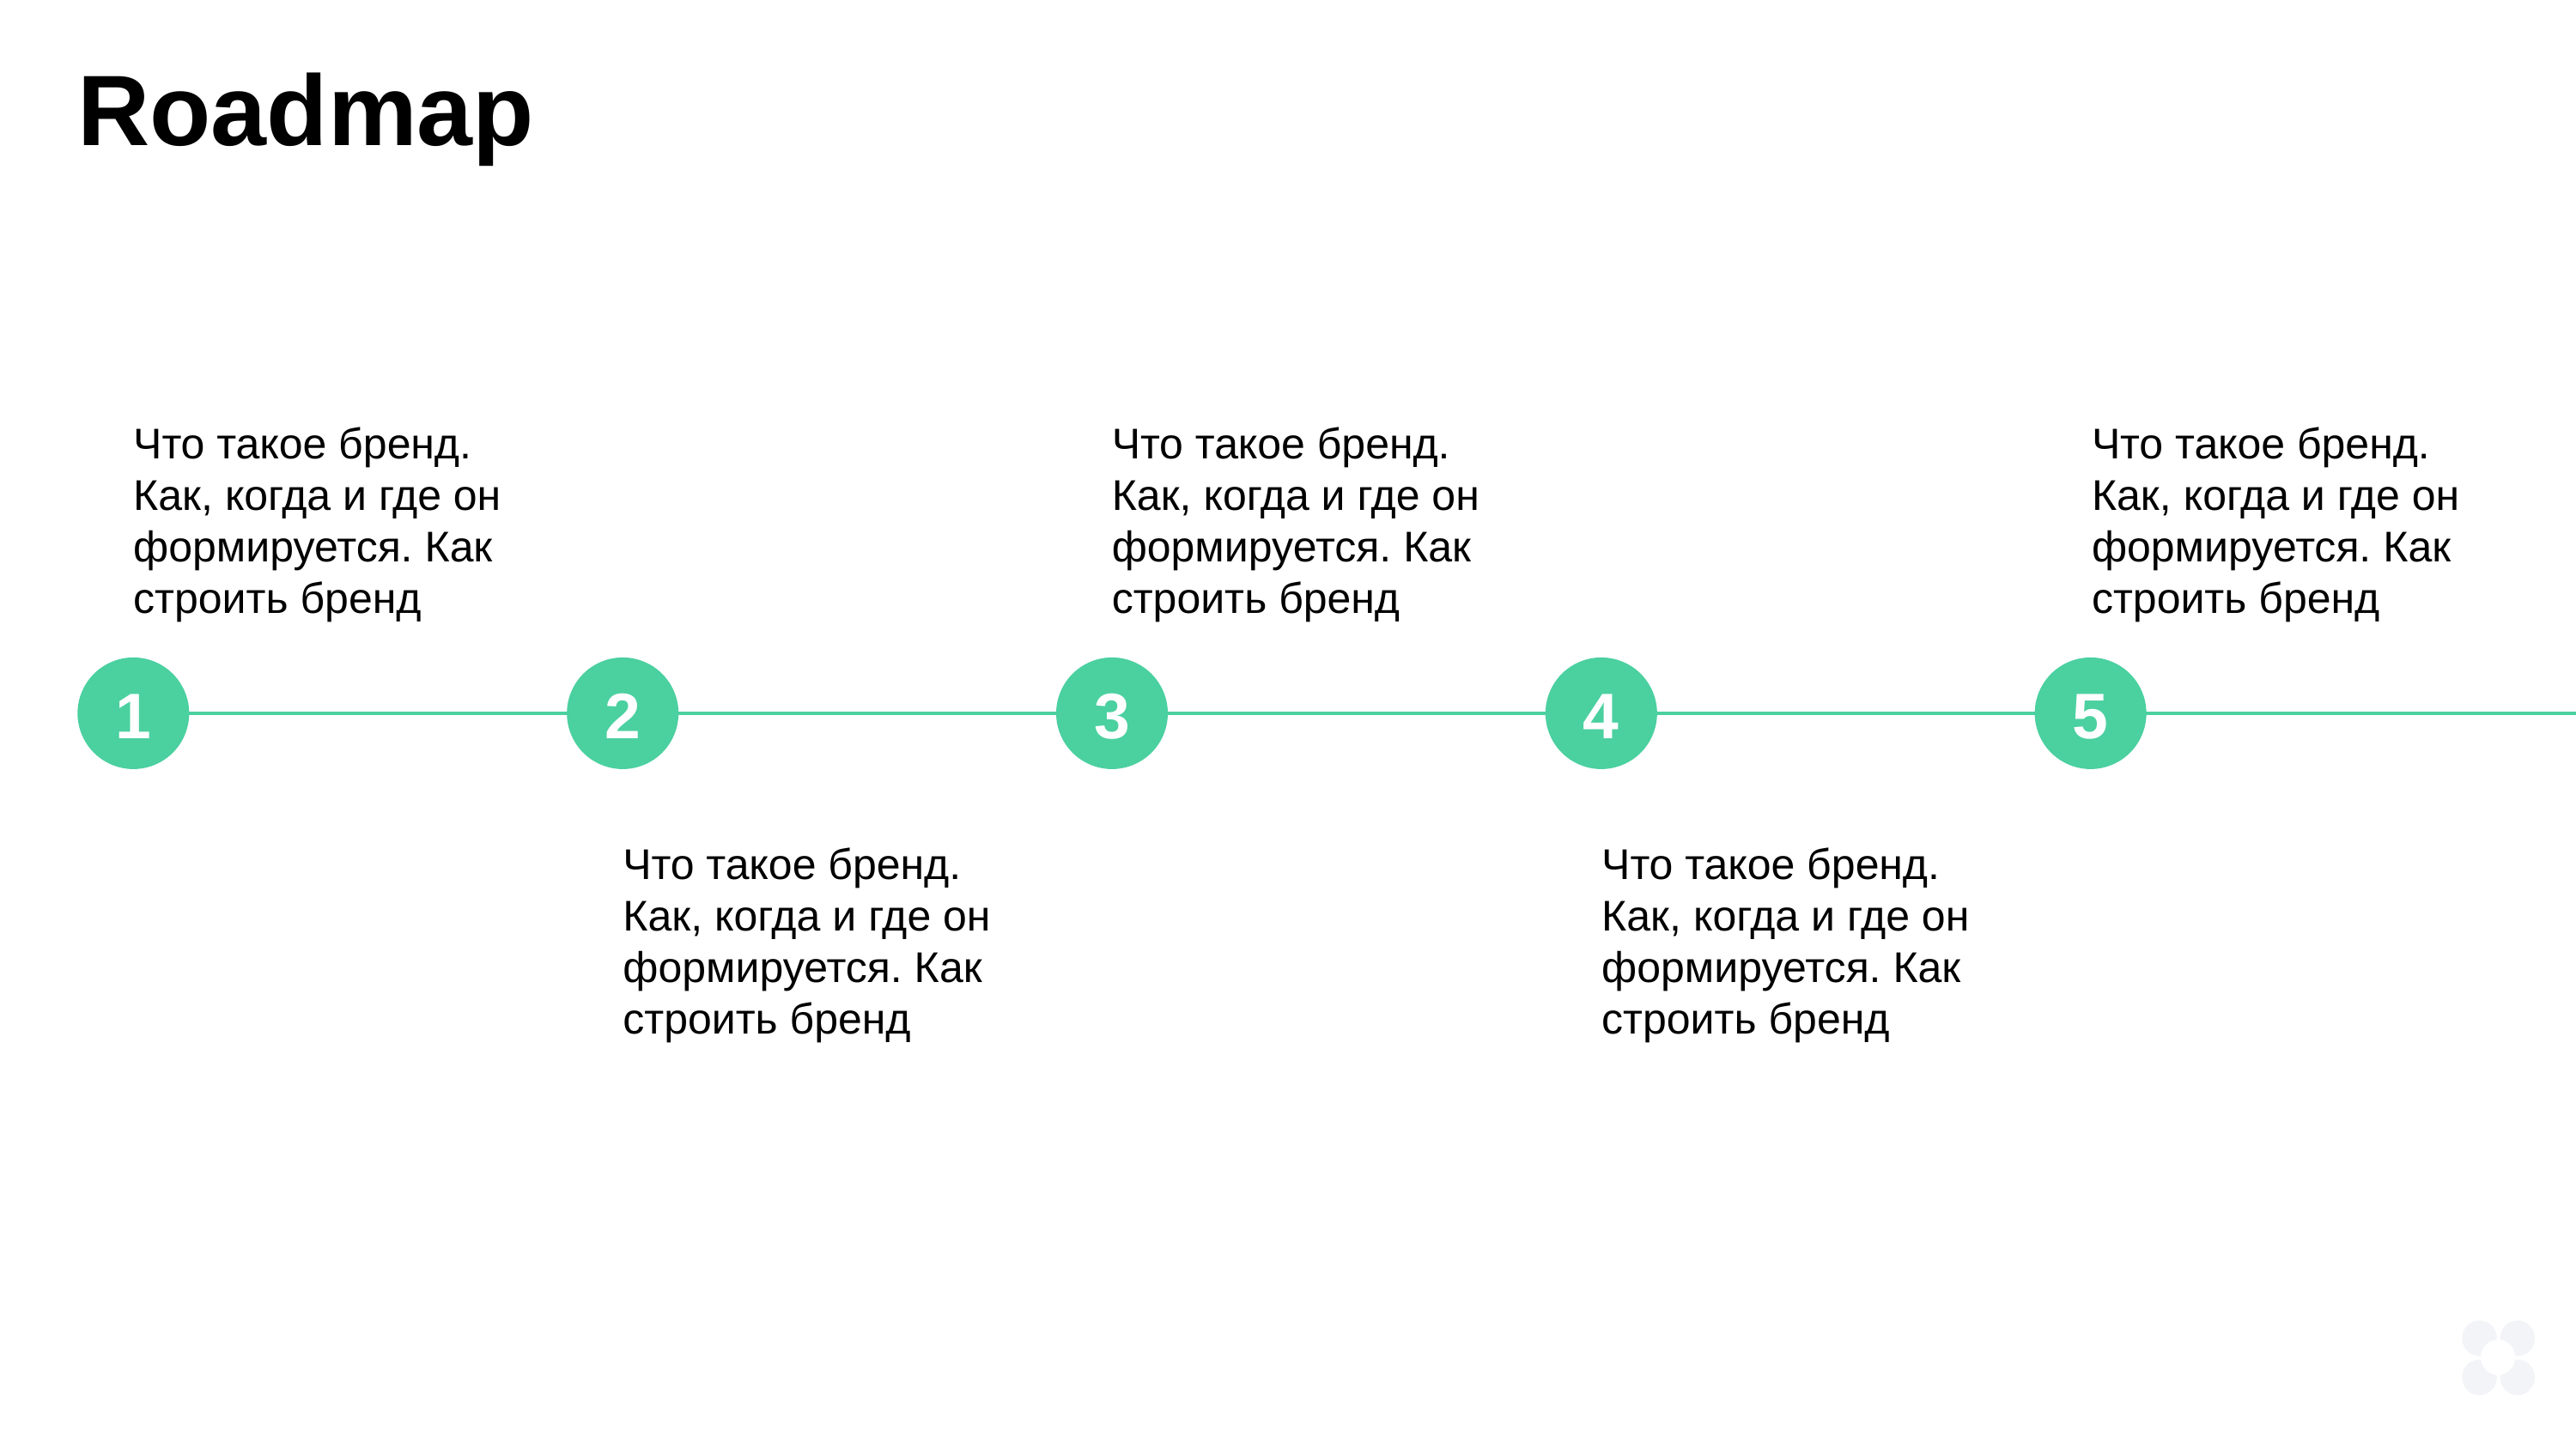

Roadmap
Что такое бренд.
Как, когда и где он формируется. Как строить бренд
Что такое бренд.
Как, когда и где он формируется. Как строить бренд
Что такое бренд.
Как, когда и где он формируется. Как строить бренд
1
2
3
4
5
Что такое бренд.
Как, когда и где он формируется. Как строить бренд
Что такое бренд.
Как, когда и где он формируется. Как строить бренд